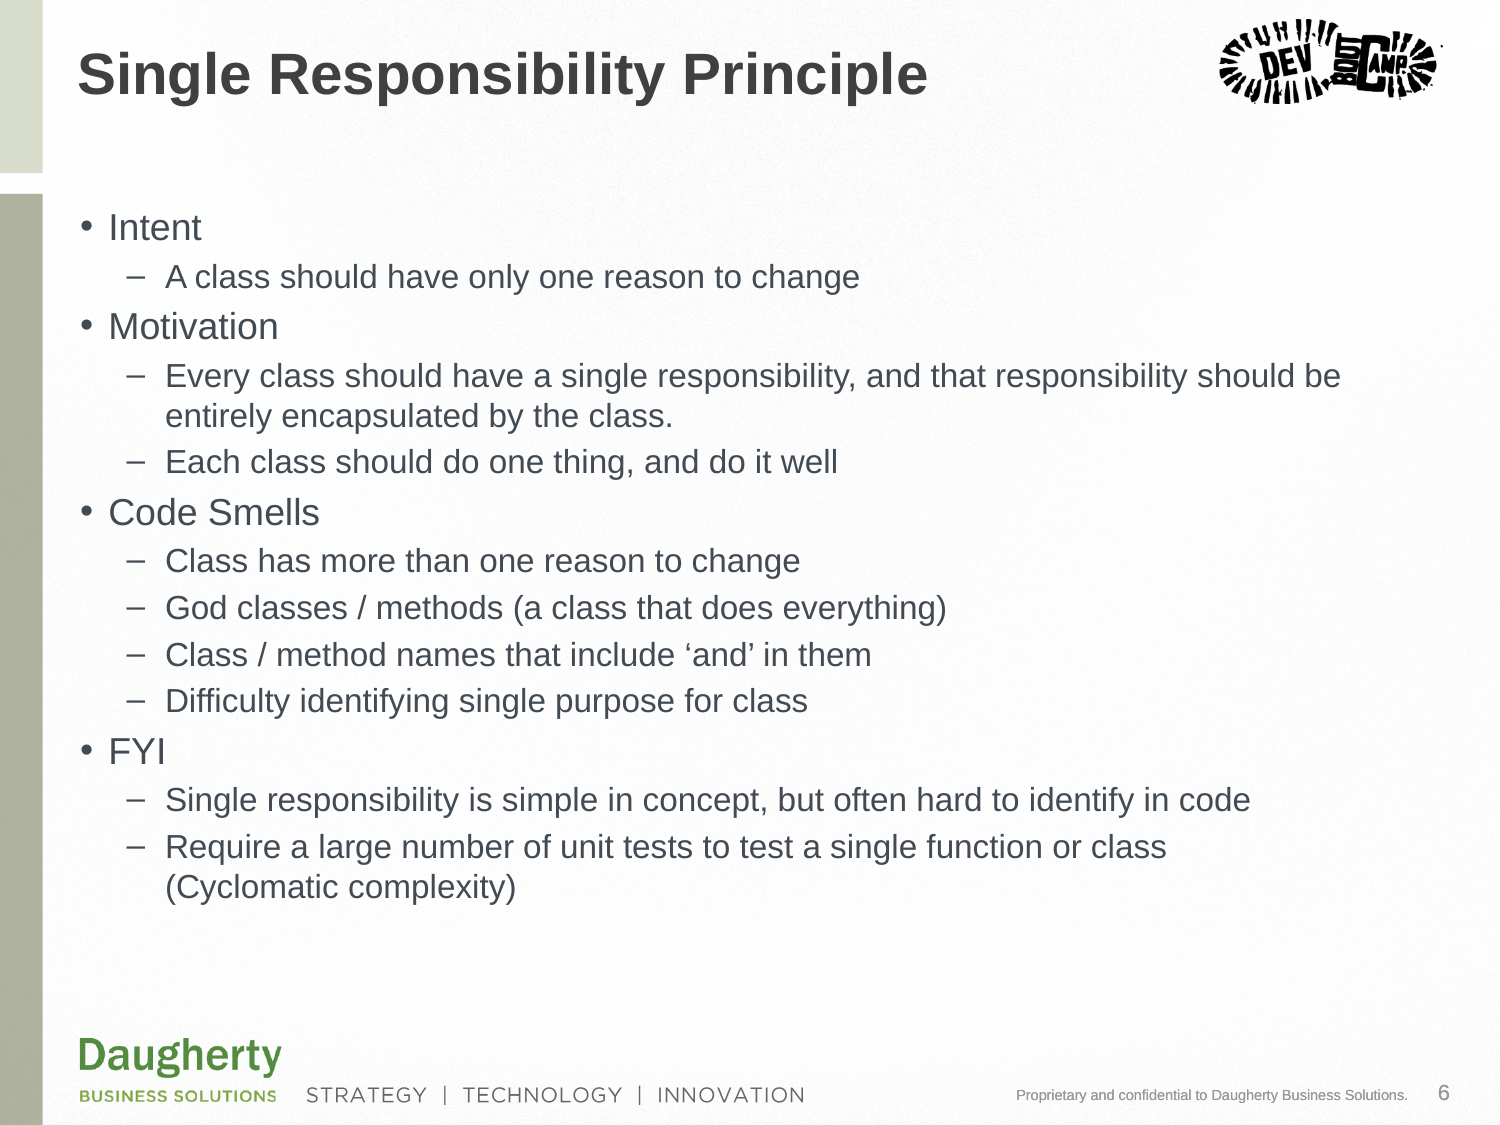

# Single Responsibility Principle

Intent
A class should have only one reason to change
Motivation
Every class should have a single responsibility, and that responsibility should be entirely encapsulated by the class.
Each class should do one thing, and do it well
Code Smells
Class has more than one reason to change
God classes / methods (a class that does everything)
Class / method names that include ‘and’ in them
Difficulty identifying single purpose for class
FYI
Single responsibility is simple in concept, but often hard to identify in code
Require a large number of unit tests to test a single function or class (Cyclomatic complexity)

6
Proprietary and confidential to Daugherty Business Solutions.